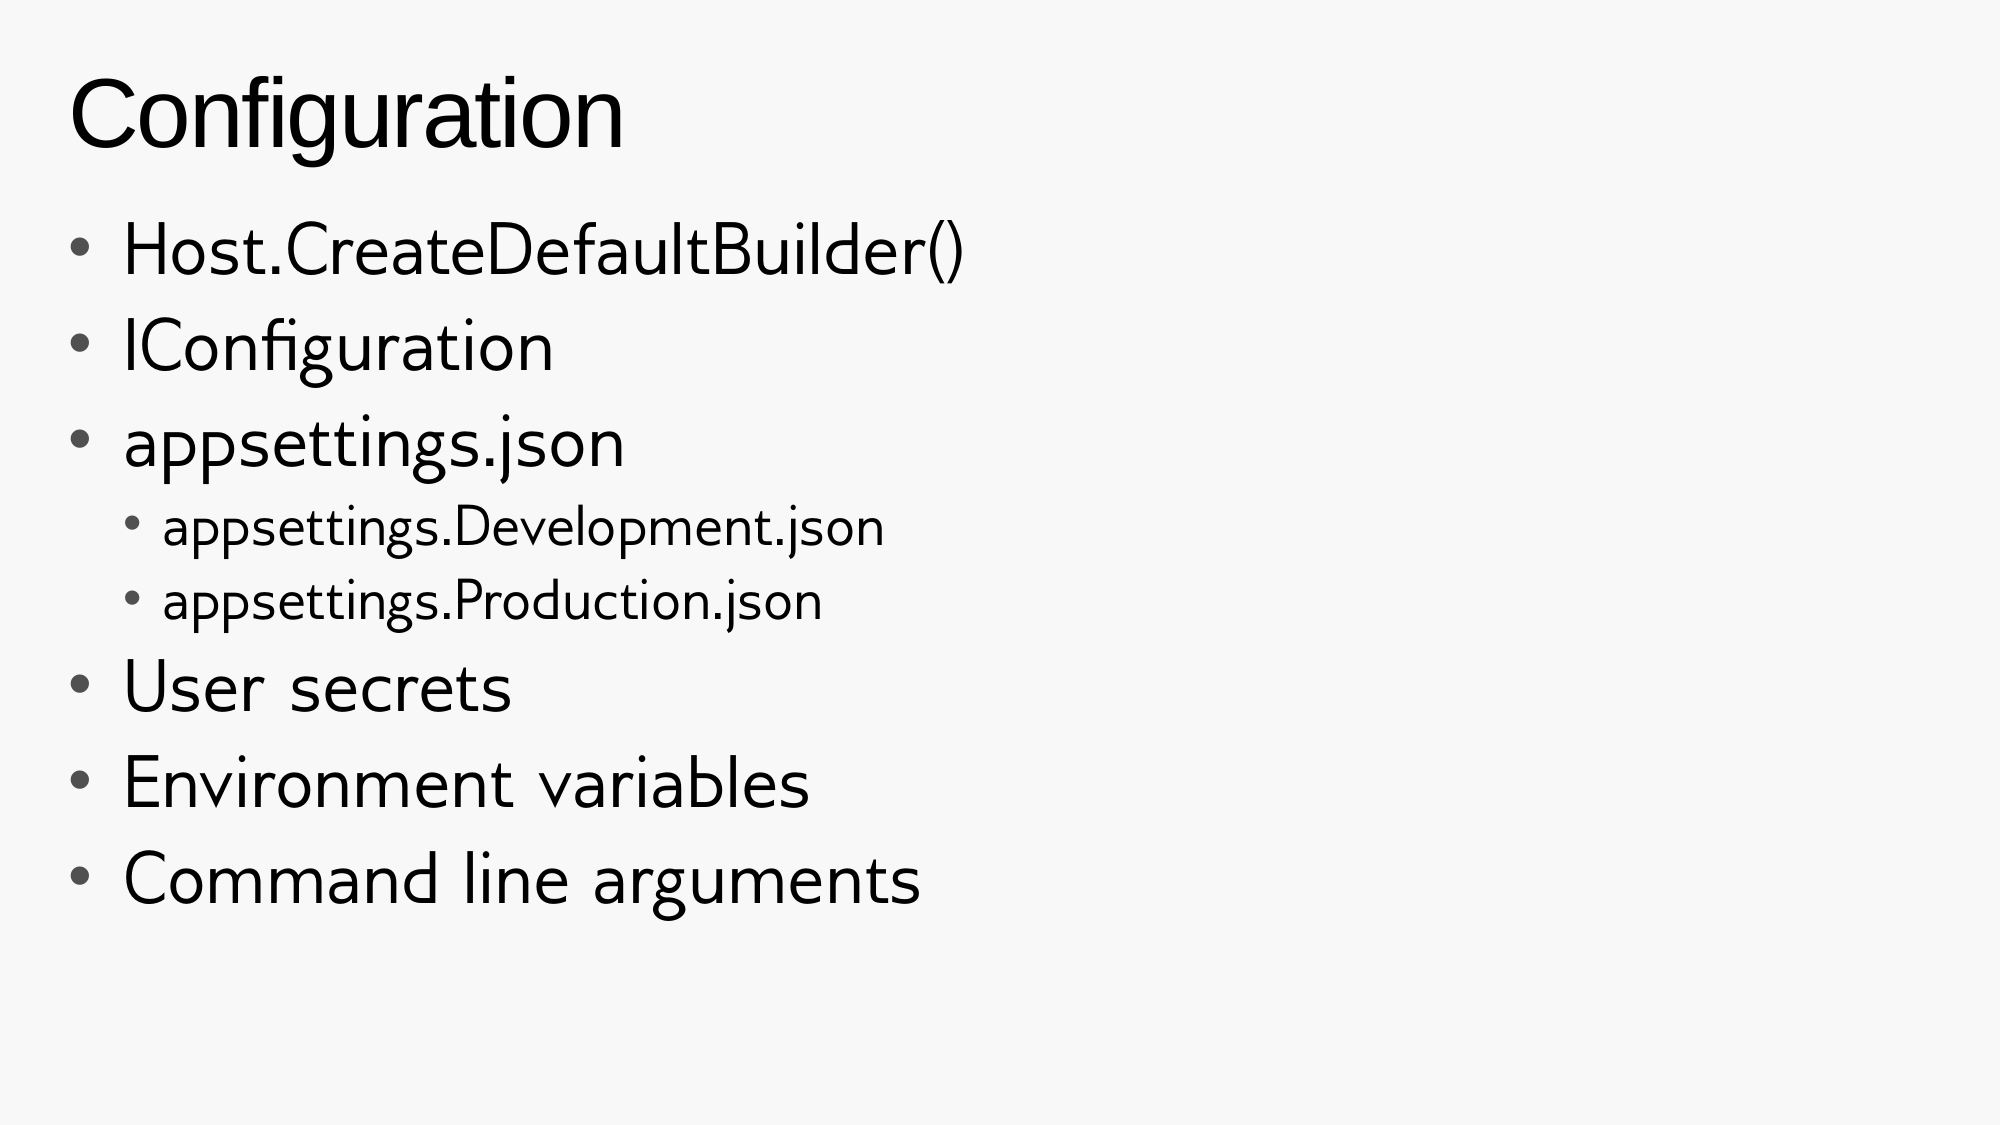

# Configuration
Host.CreateDefaultBuilder()
IConfiguration
appsettings.json
appsettings.Development.json
appsettings.Production.json
User secrets
Environment variables
Command line arguments